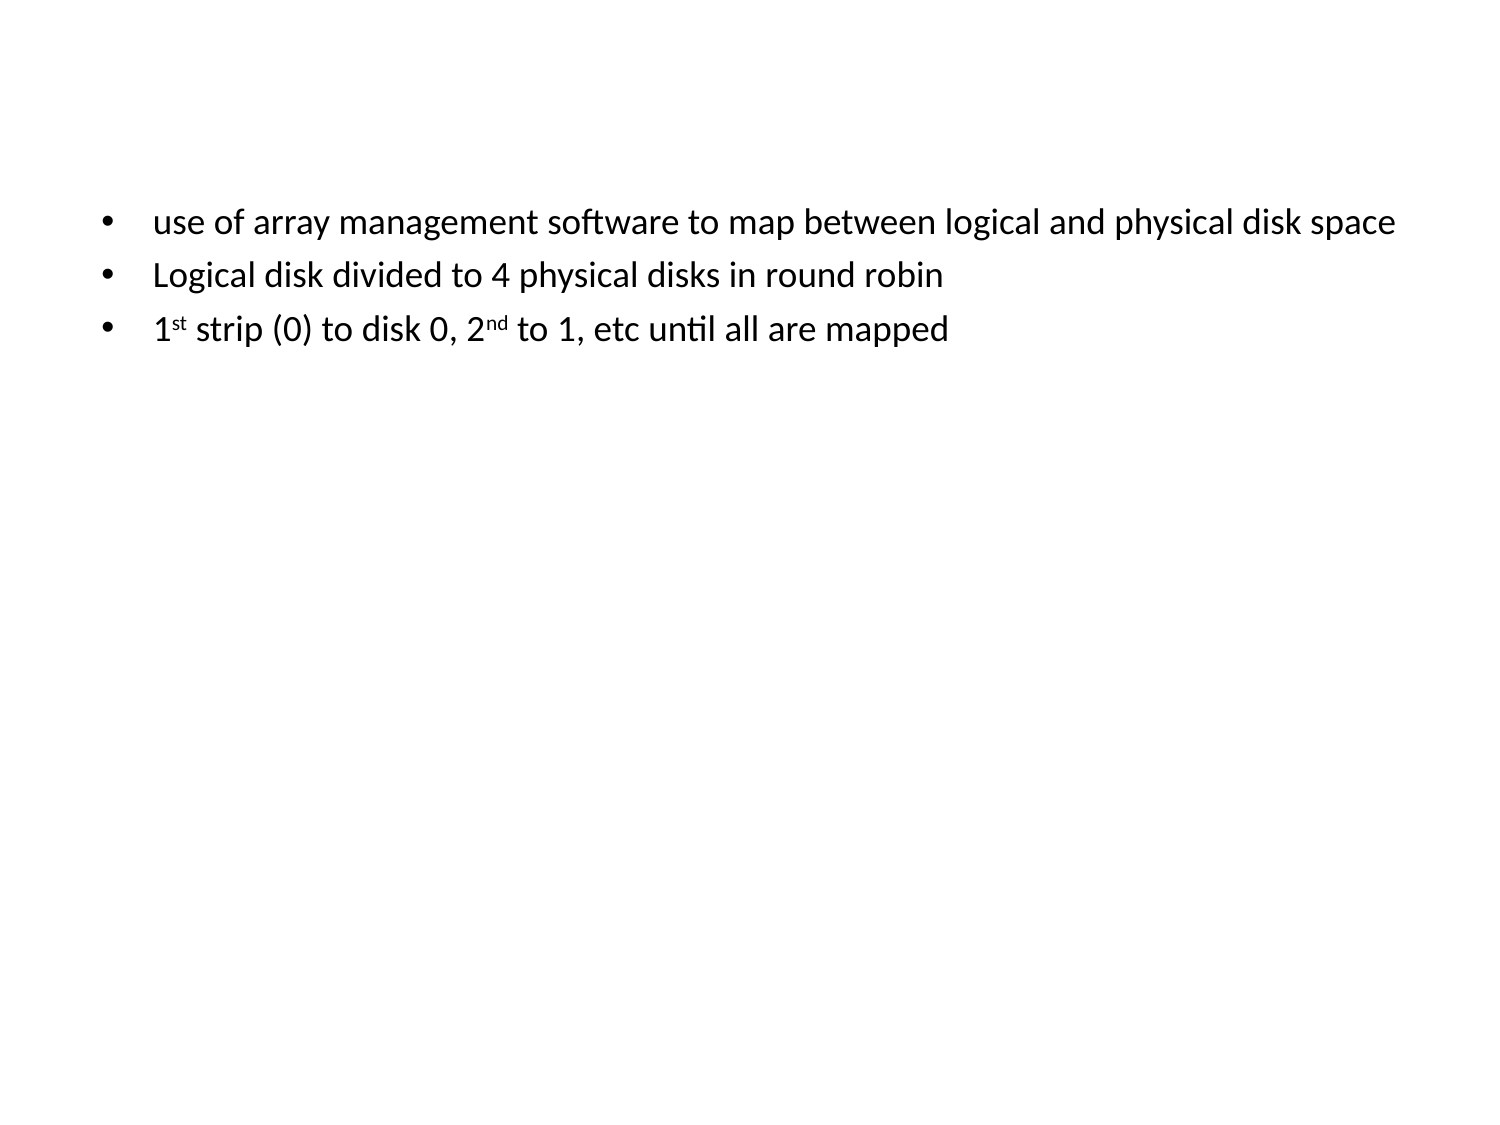

#
use of array management software to map between logical and physical disk space
Logical disk divided to 4 physical disks in round robin
1st strip (0) to disk 0, 2nd to 1, etc until all are mapped